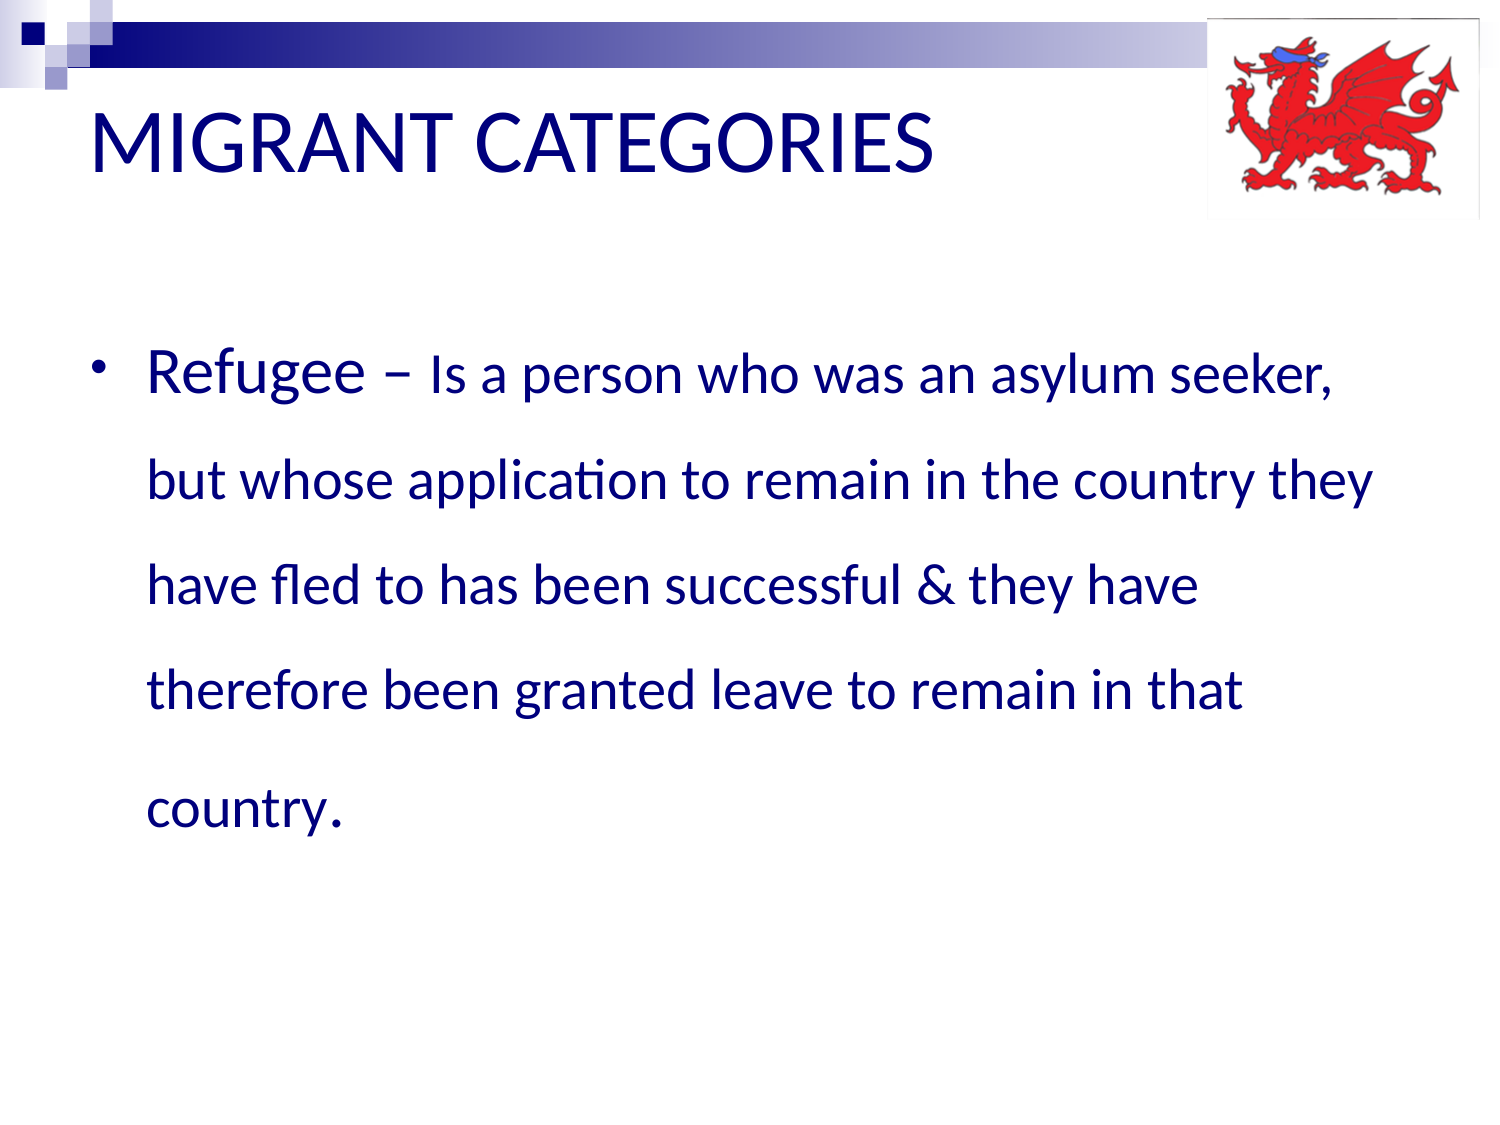

# MIGRANT CATEGORIES
Refugee – Is a person who was an asylum seeker, but whose application to remain in the country they have fled to has been successful & they have therefore been granted leave to remain in that country.